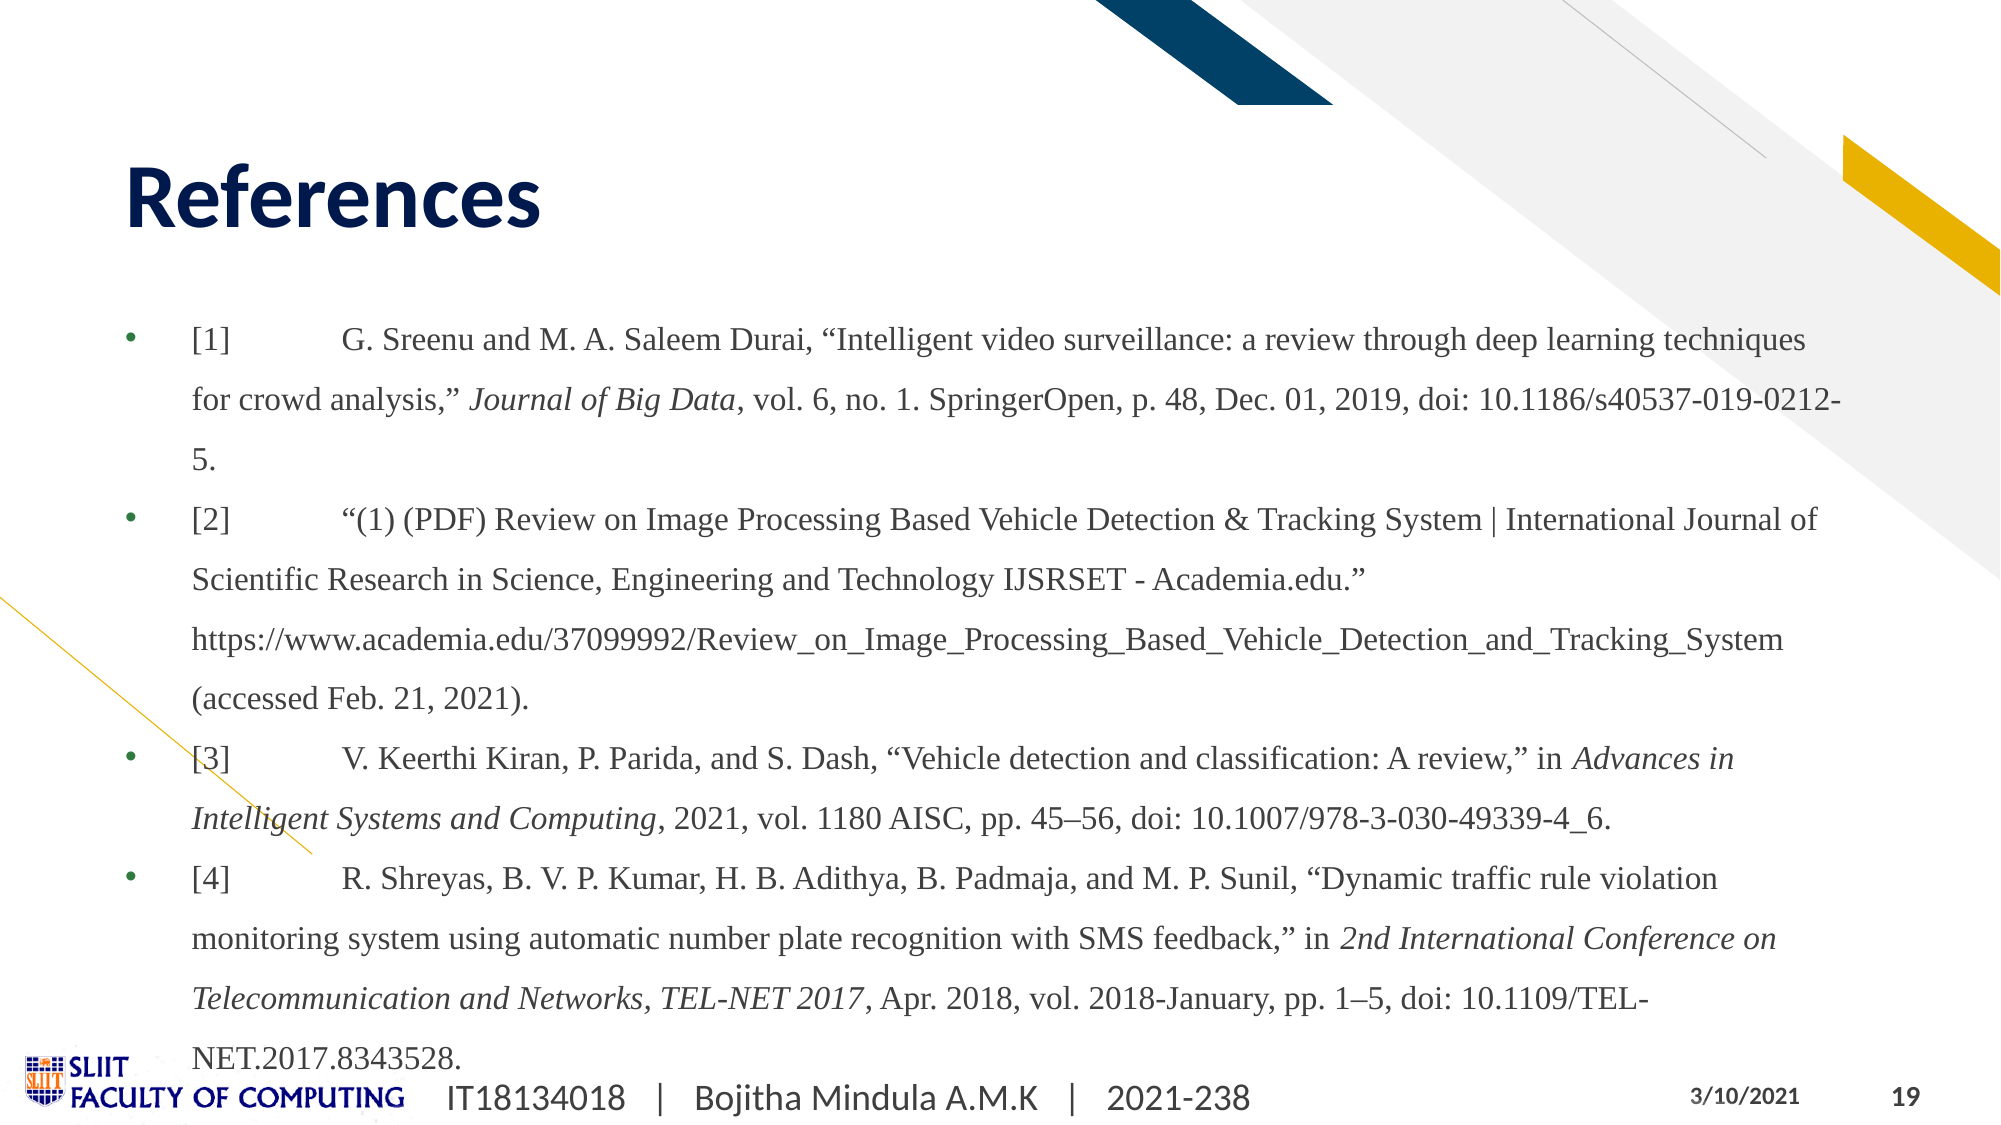

# References
[1]	G. Sreenu and M. A. Saleem Durai, “Intelligent video surveillance: a review through deep learning techniques for crowd analysis,” Journal of Big Data, vol. 6, no. 1. SpringerOpen, p. 48, Dec. 01, 2019, doi: 10.1186/s40537-019-0212-5.
[2]	“(1) (PDF) Review on Image Processing Based Vehicle Detection & Tracking System | International Journal of Scientific Research in Science, Engineering and Technology IJSRSET - Academia.edu.” https://www.academia.edu/37099992/Review_on_Image_Processing_Based_Vehicle_Detection_and_Tracking_System (accessed Feb. 21, 2021).
[3]	V. Keerthi Kiran, P. Parida, and S. Dash, “Vehicle detection and classification: A review,” in Advances in Intelligent Systems and Computing, 2021, vol. 1180 AISC, pp. 45–56, doi: 10.1007/978-3-030-49339-4_6.
[4]	R. Shreyas, B. V. P. Kumar, H. B. Adithya, B. Padmaja, and M. P. Sunil, “Dynamic traffic rule violation monitoring system using automatic number plate recognition with SMS feedback,” in 2nd International Conference on Telecommunication and Networks, TEL-NET 2017, Apr. 2018, vol. 2018-January, pp. 1–5, doi: 10.1109/TEL-NET.2017.8343528.
IT18134018   |   Bojitha Mindula A.M.K   |   2021-238